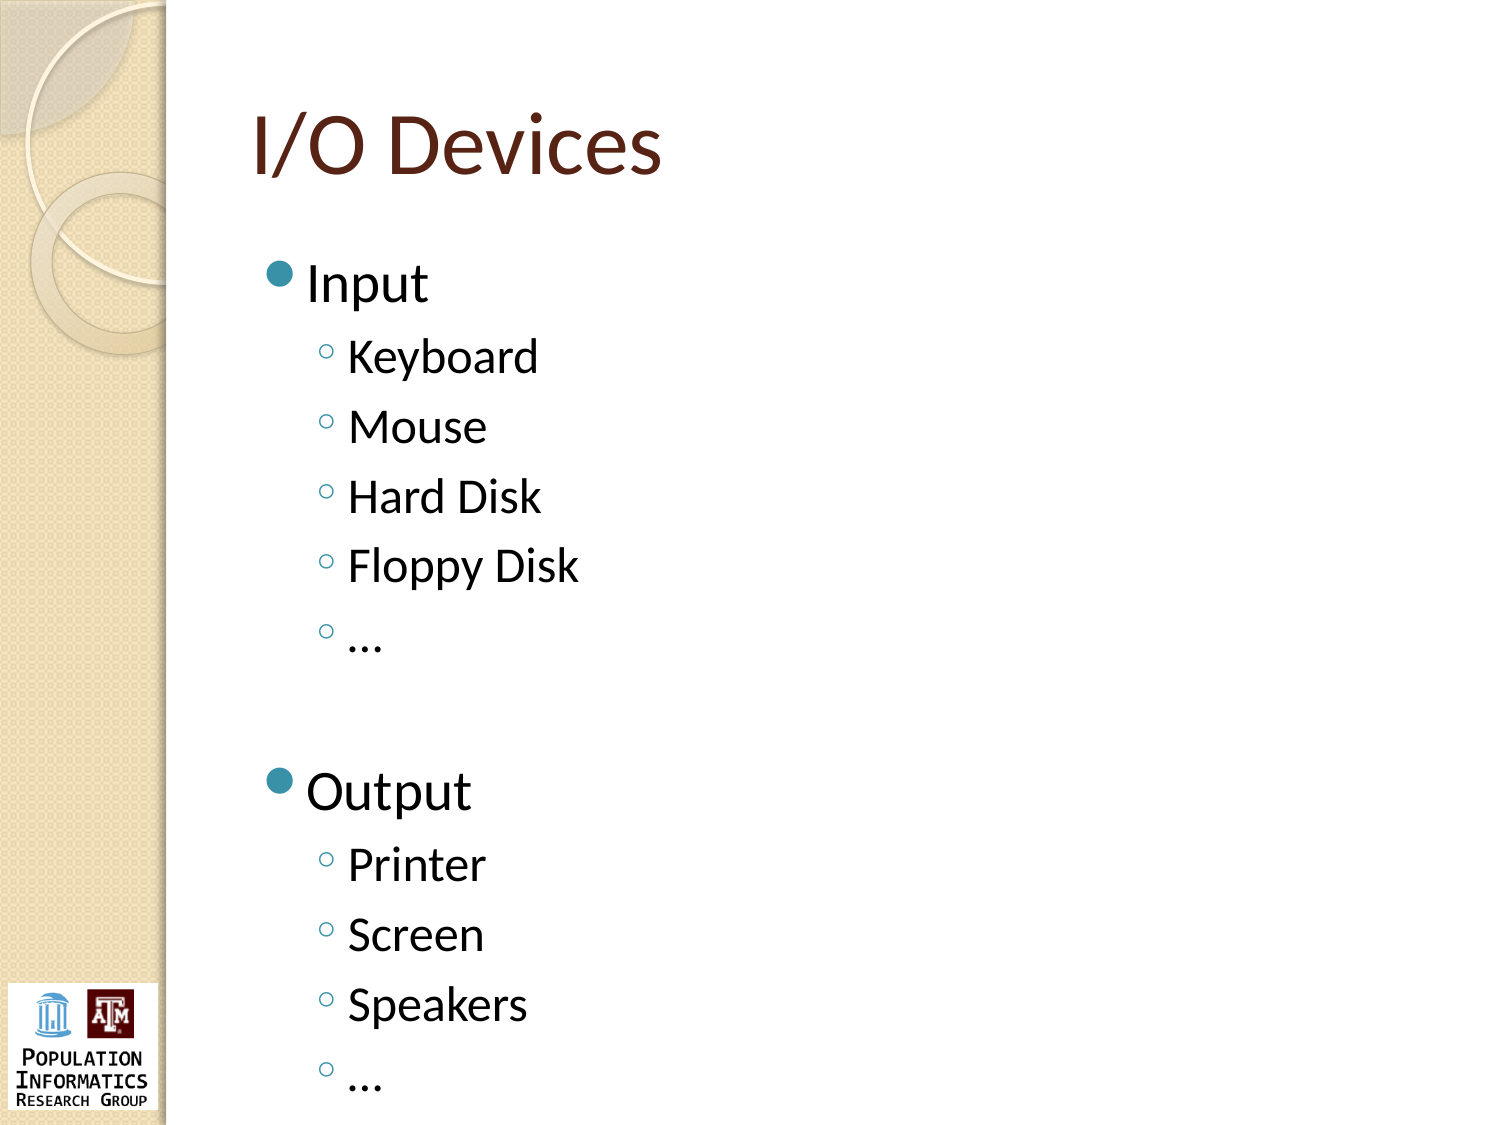

# I/O Devices
Input
Keyboard
Mouse
Hard Disk
Floppy Disk
…

Output
Printer
Screen
Speakers
…